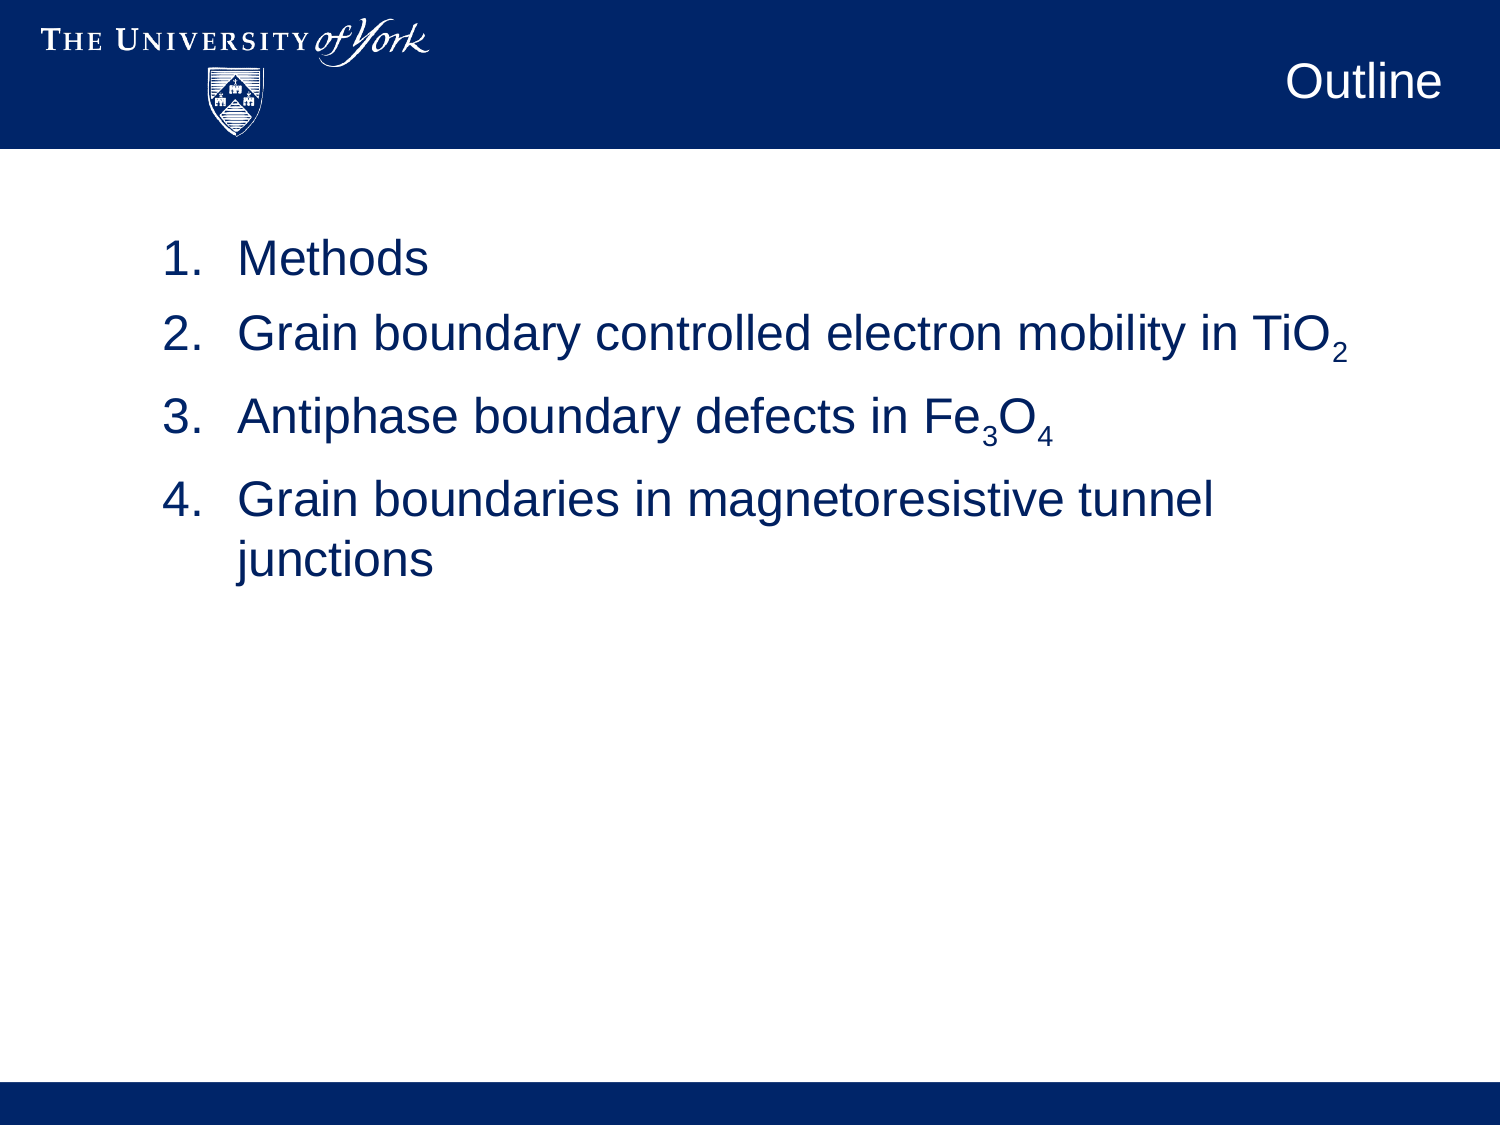

# Outline
Methods
Grain boundary controlled electron mobility in TiO2
Antiphase boundary defects in Fe3O4
Grain boundaries in magnetoresistive tunnel junctions